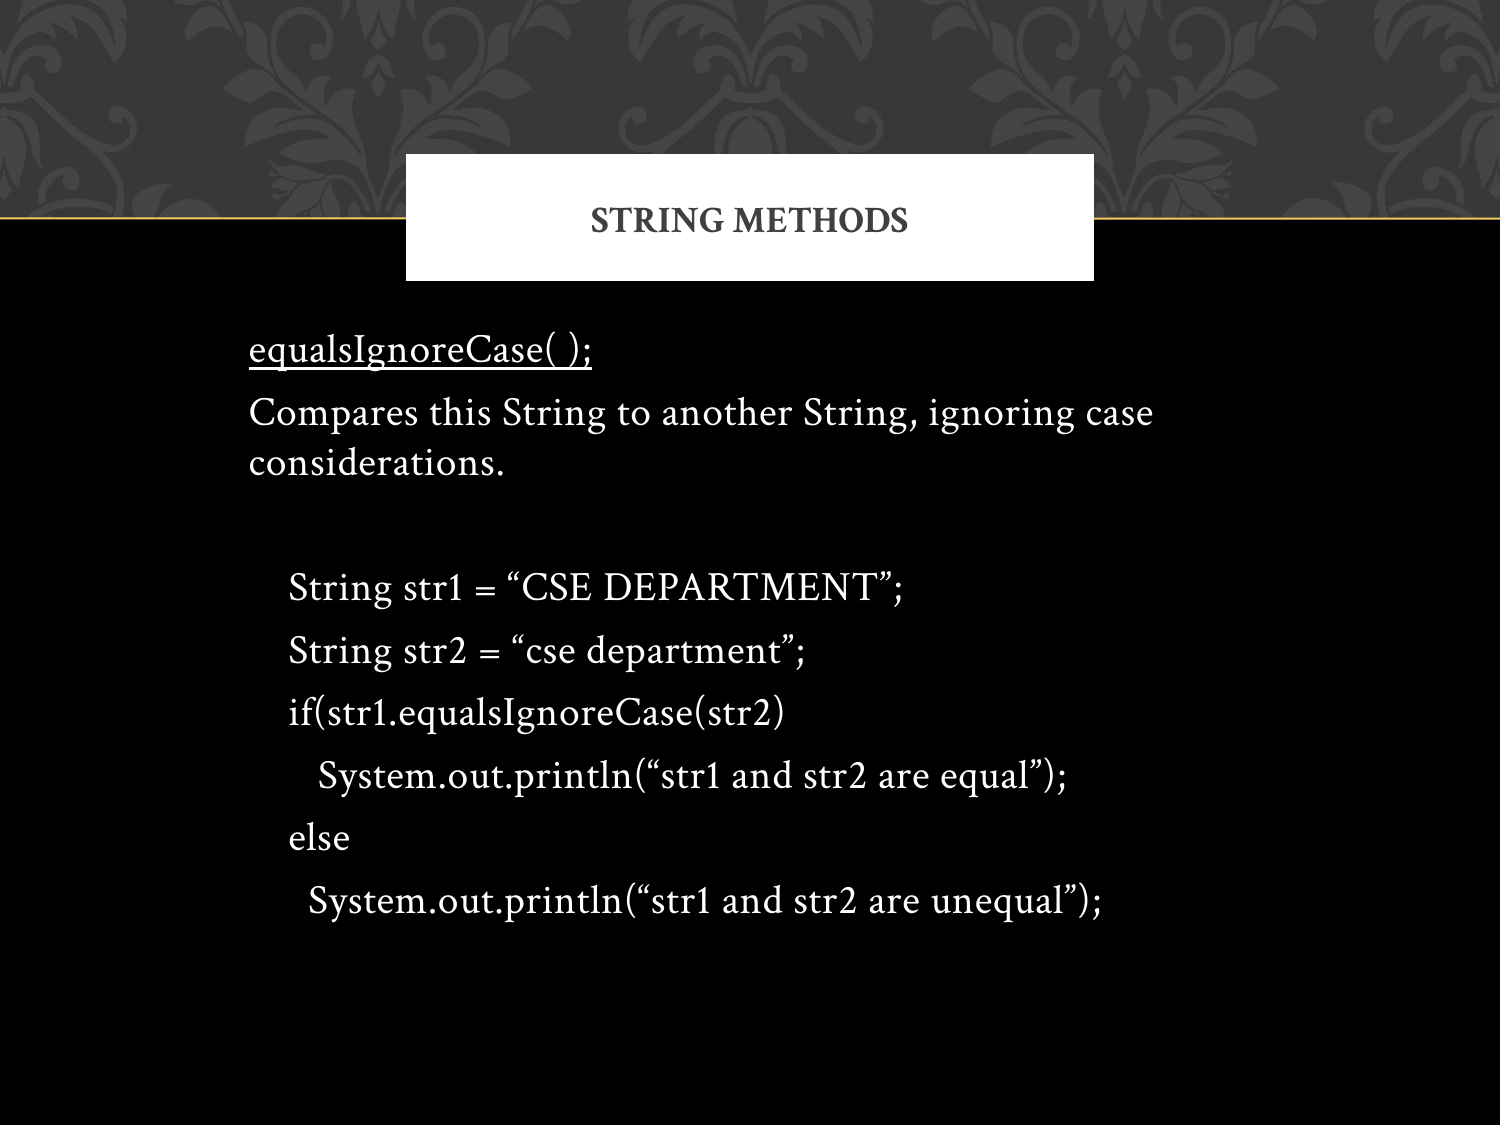

# String methods
equalsIgnoreCase( );
Compares this String to another String, ignoring case considerations.

    String str1 = “CSE DEPARTMENT”;
    String str2 = “cse department”;
    if(str1.equalsIgnoreCase(str2)
       System.out.println(“str1 and str2 are equal”);
    else
      System.out.println(“str1 and str2 are unequal”);